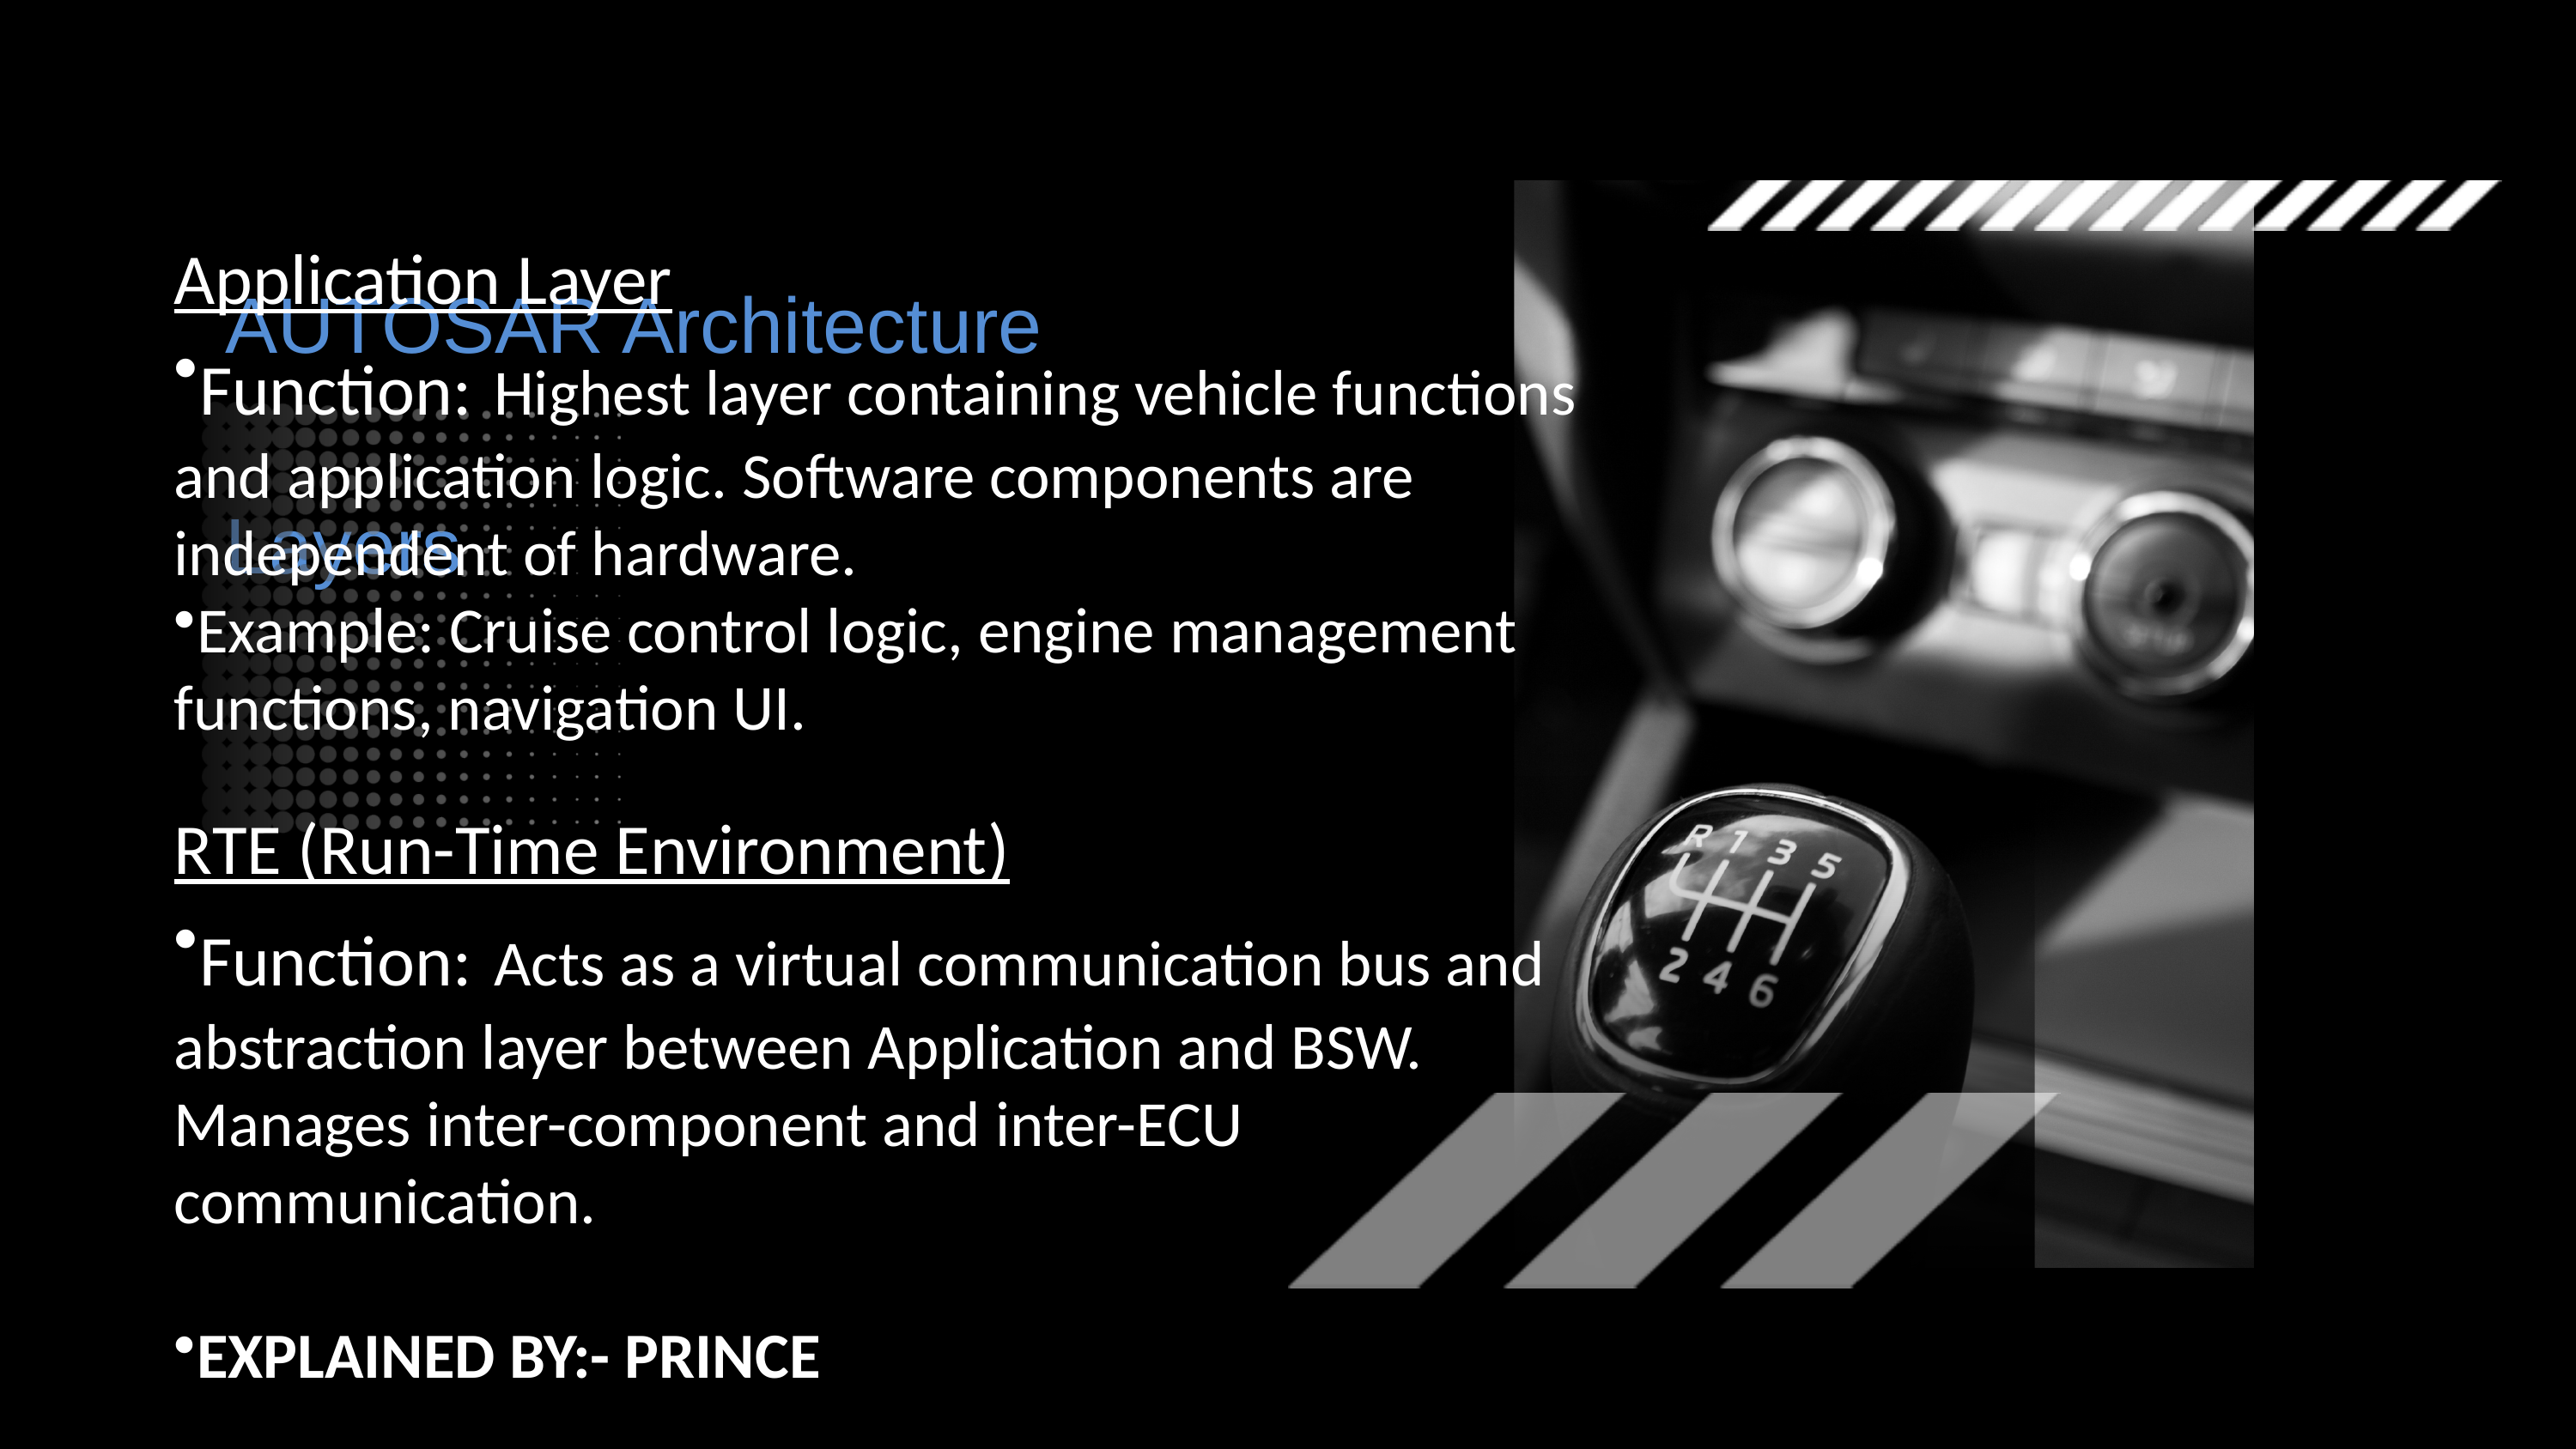

AUTOSAR Architecture Layers

Application Layer
Function: Highest layer containing vehicle functions and application logic. Software components are independent of hardware.
Example: Cruise control logic, engine management functions, navigation UI.

RTE (Run-Time Environment)
Function: Acts as a virtual communication bus and abstraction layer between Application and BSW. Manages inter-component and inter-ECU communication.

EXPLAINED BY:- PRINCE

Lorem ipsum dolor sit amet, consectetur adipiscing elit, sed do eiusmod tempor incididunt ut labore et dolore magna aliqua. Ut enim ad minim veniam, quis nostrud exercitation ullamco laboris nisi ut aliquip ex ea commodo consequat.